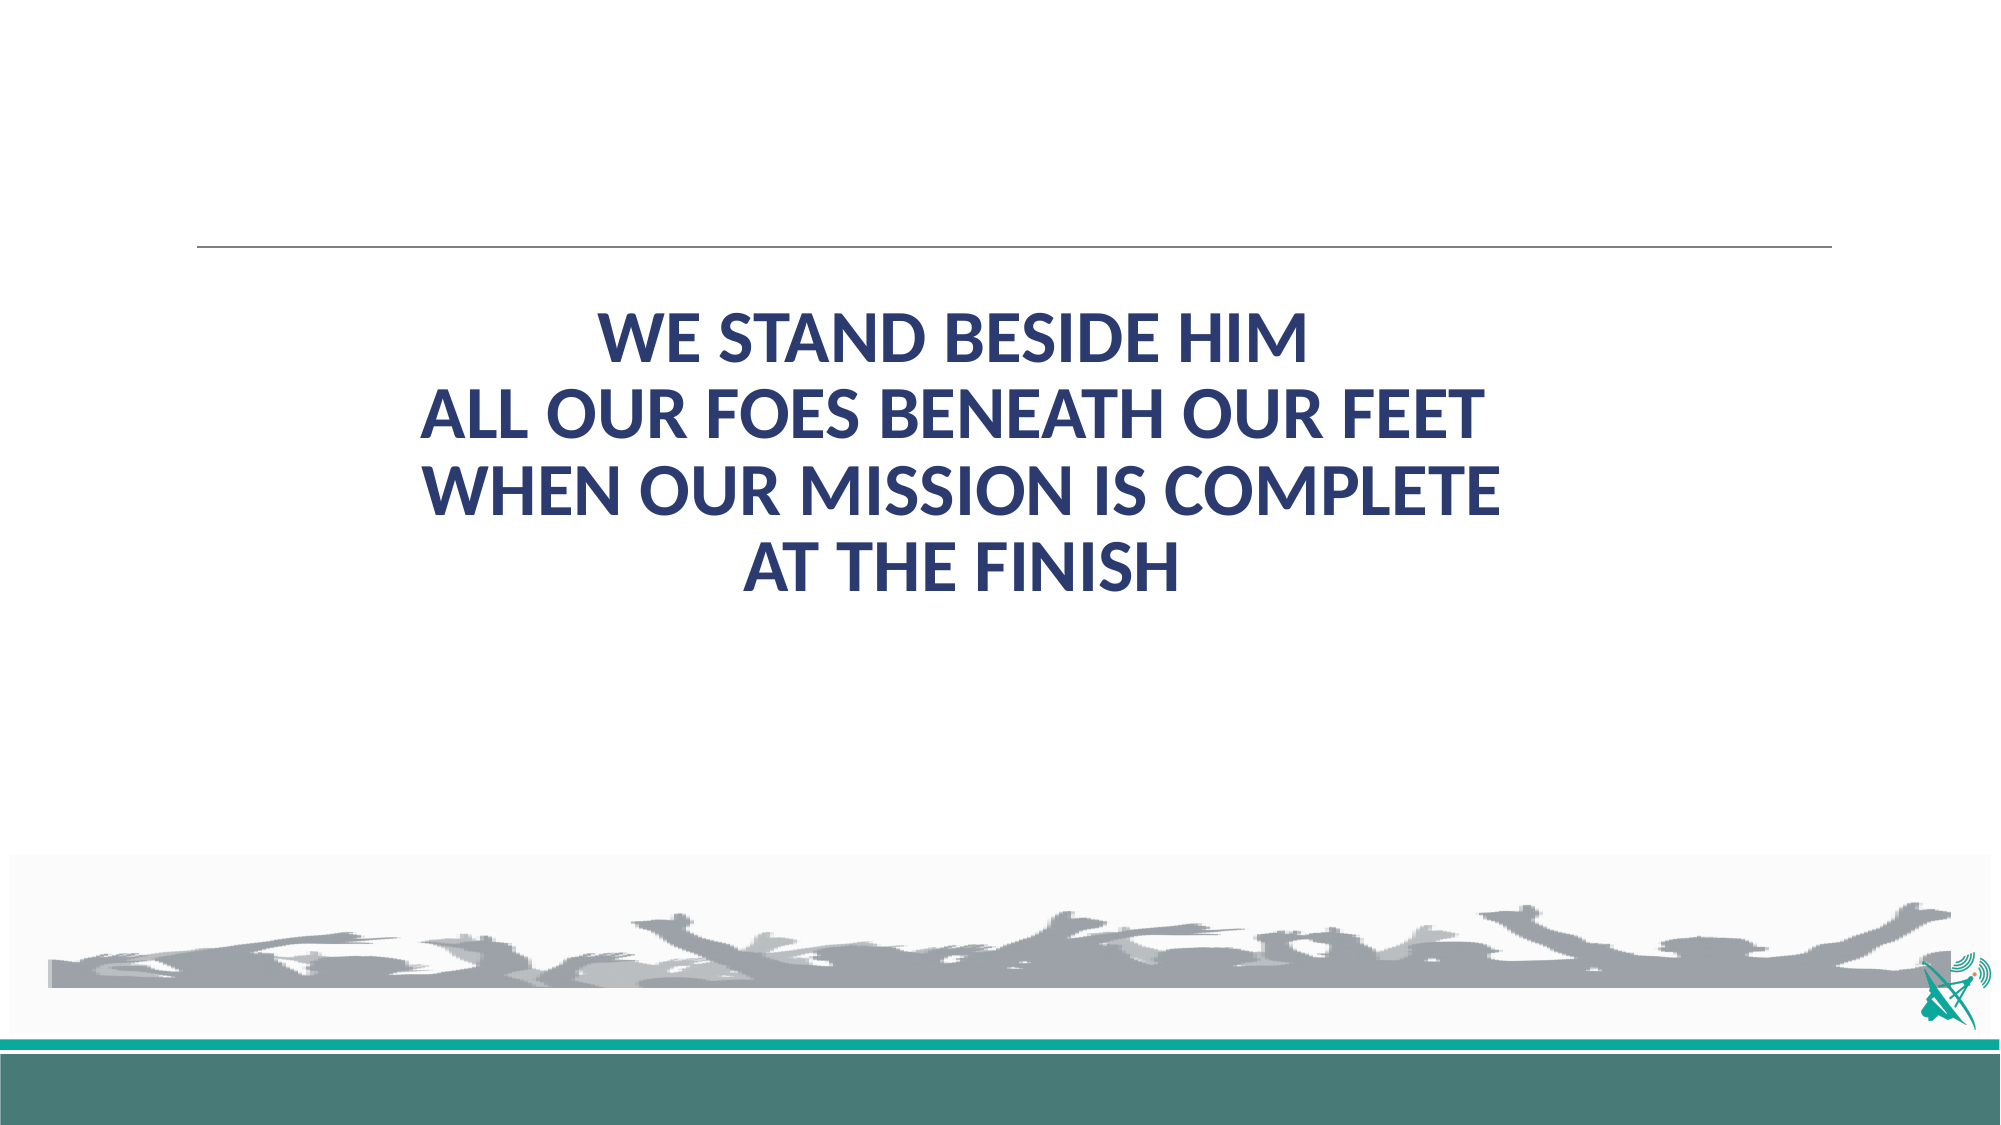

# WE STAND BESIDE HIM ALL OUR FOES BENEATH OUR FEET WHEN OUR MISSION IS COMPLETE AT THE FINISH